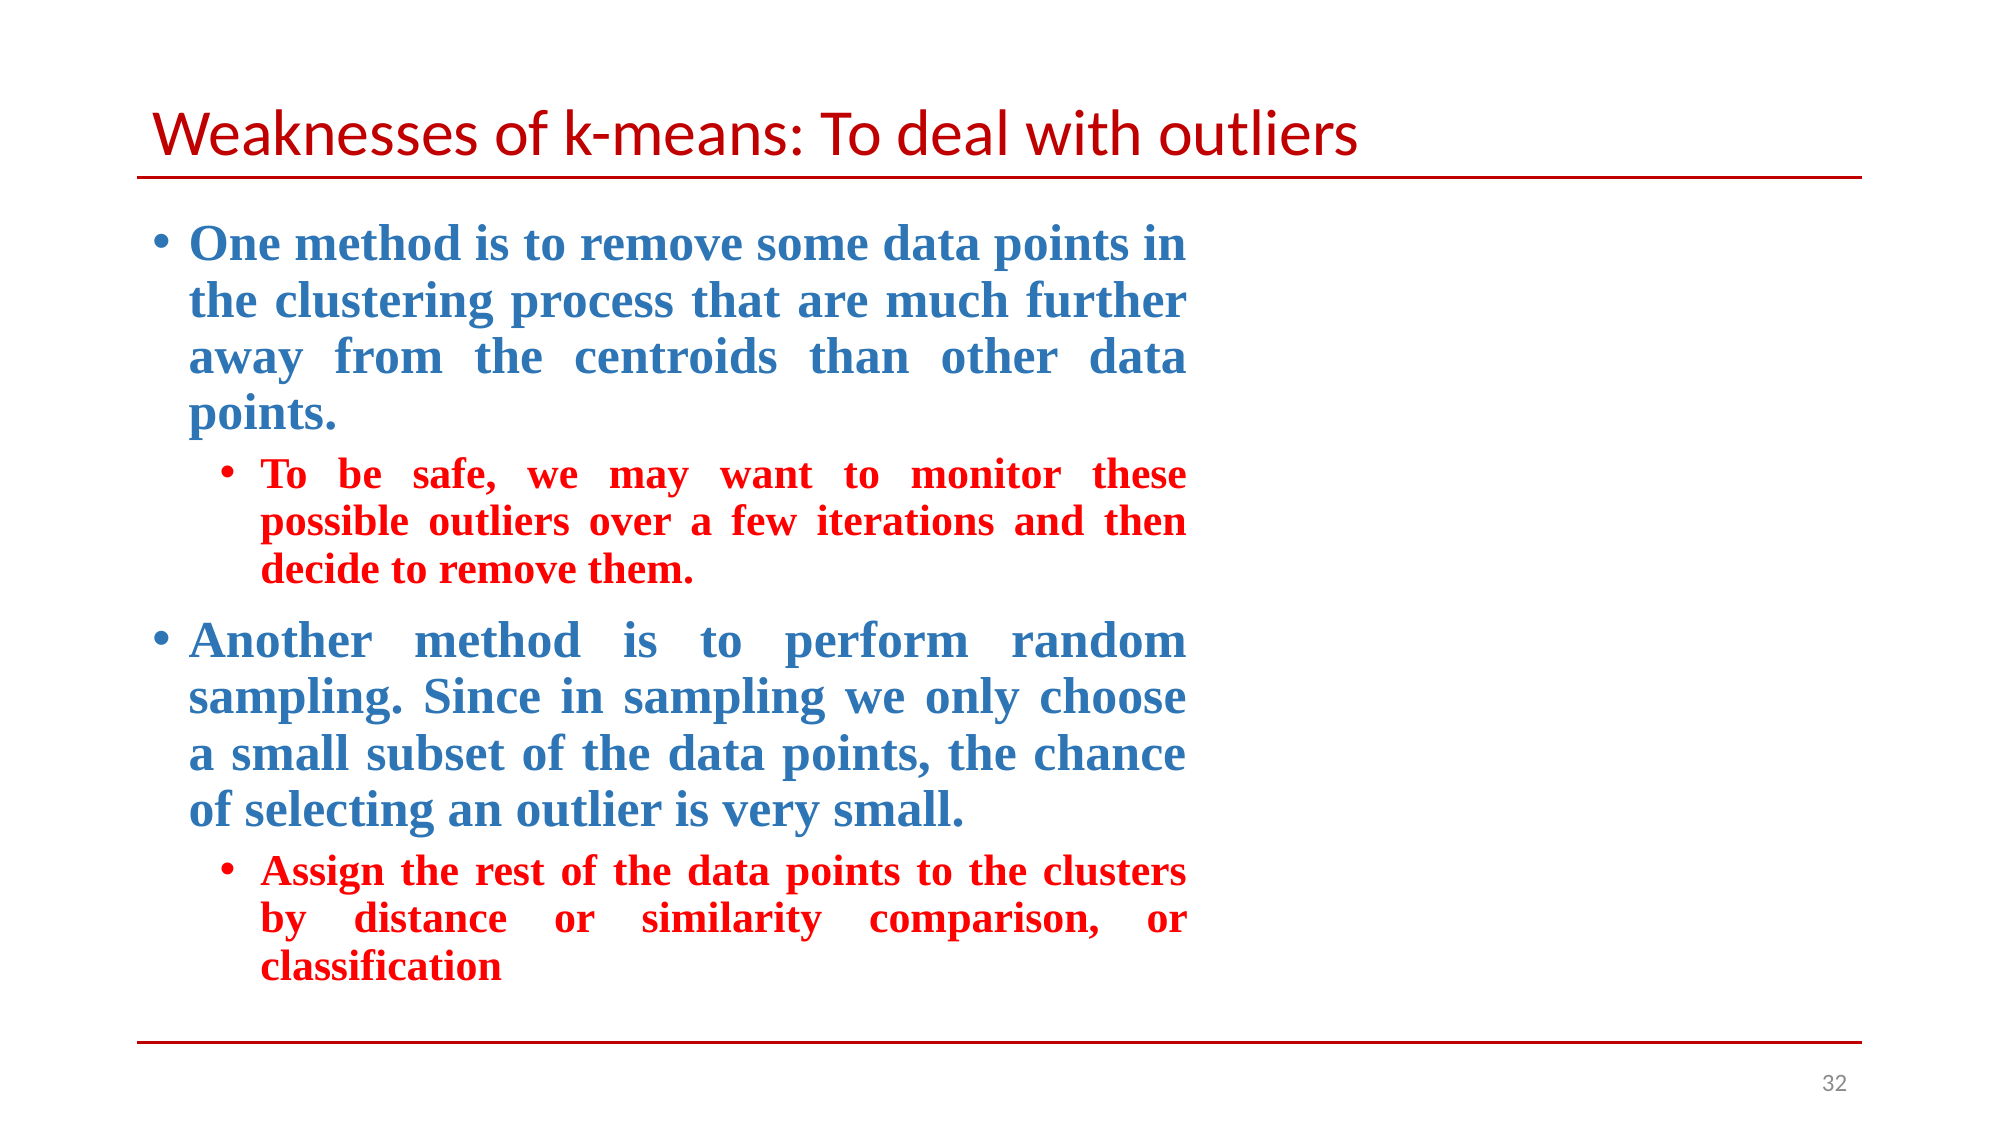

# Weaknesses of k-means: To deal with outliers
One method is to remove some data points in the clustering process that are much further away from the centroids than other data points.
To be safe, we may want to monitor these possible outliers over a few iterations and then decide to remove them.
Another method is to perform random sampling. Since in sampling we only choose a small subset of the data points, the chance of selecting an outlier is very small.
Assign the rest of the data points to the clusters by distance or similarity comparison, or classification

32